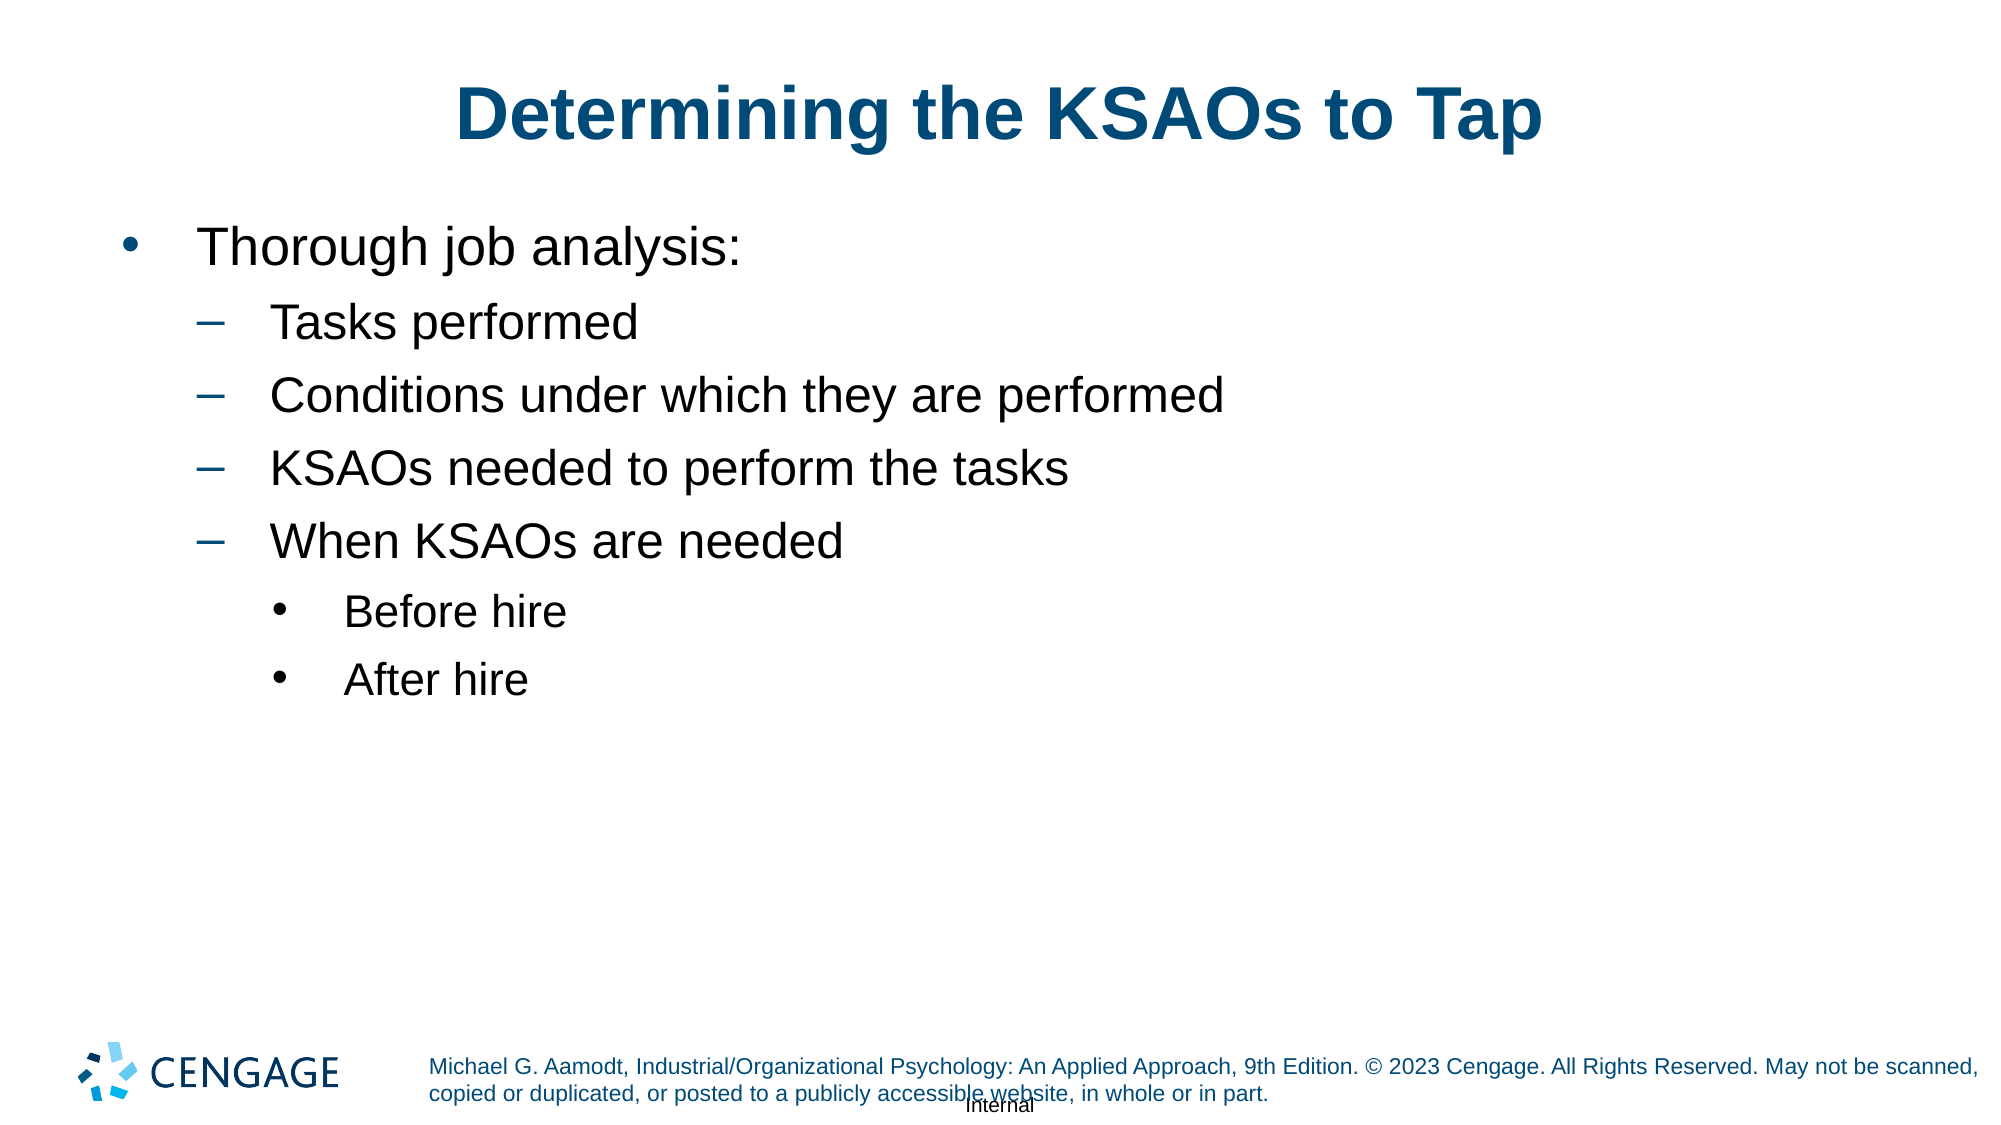

# Determining the KSAOs to Tap
Thorough job analysis:
Tasks performed
Conditions under which they are performed
KSAOs needed to perform the tasks
When KSAOs are needed
Before hire
After hire